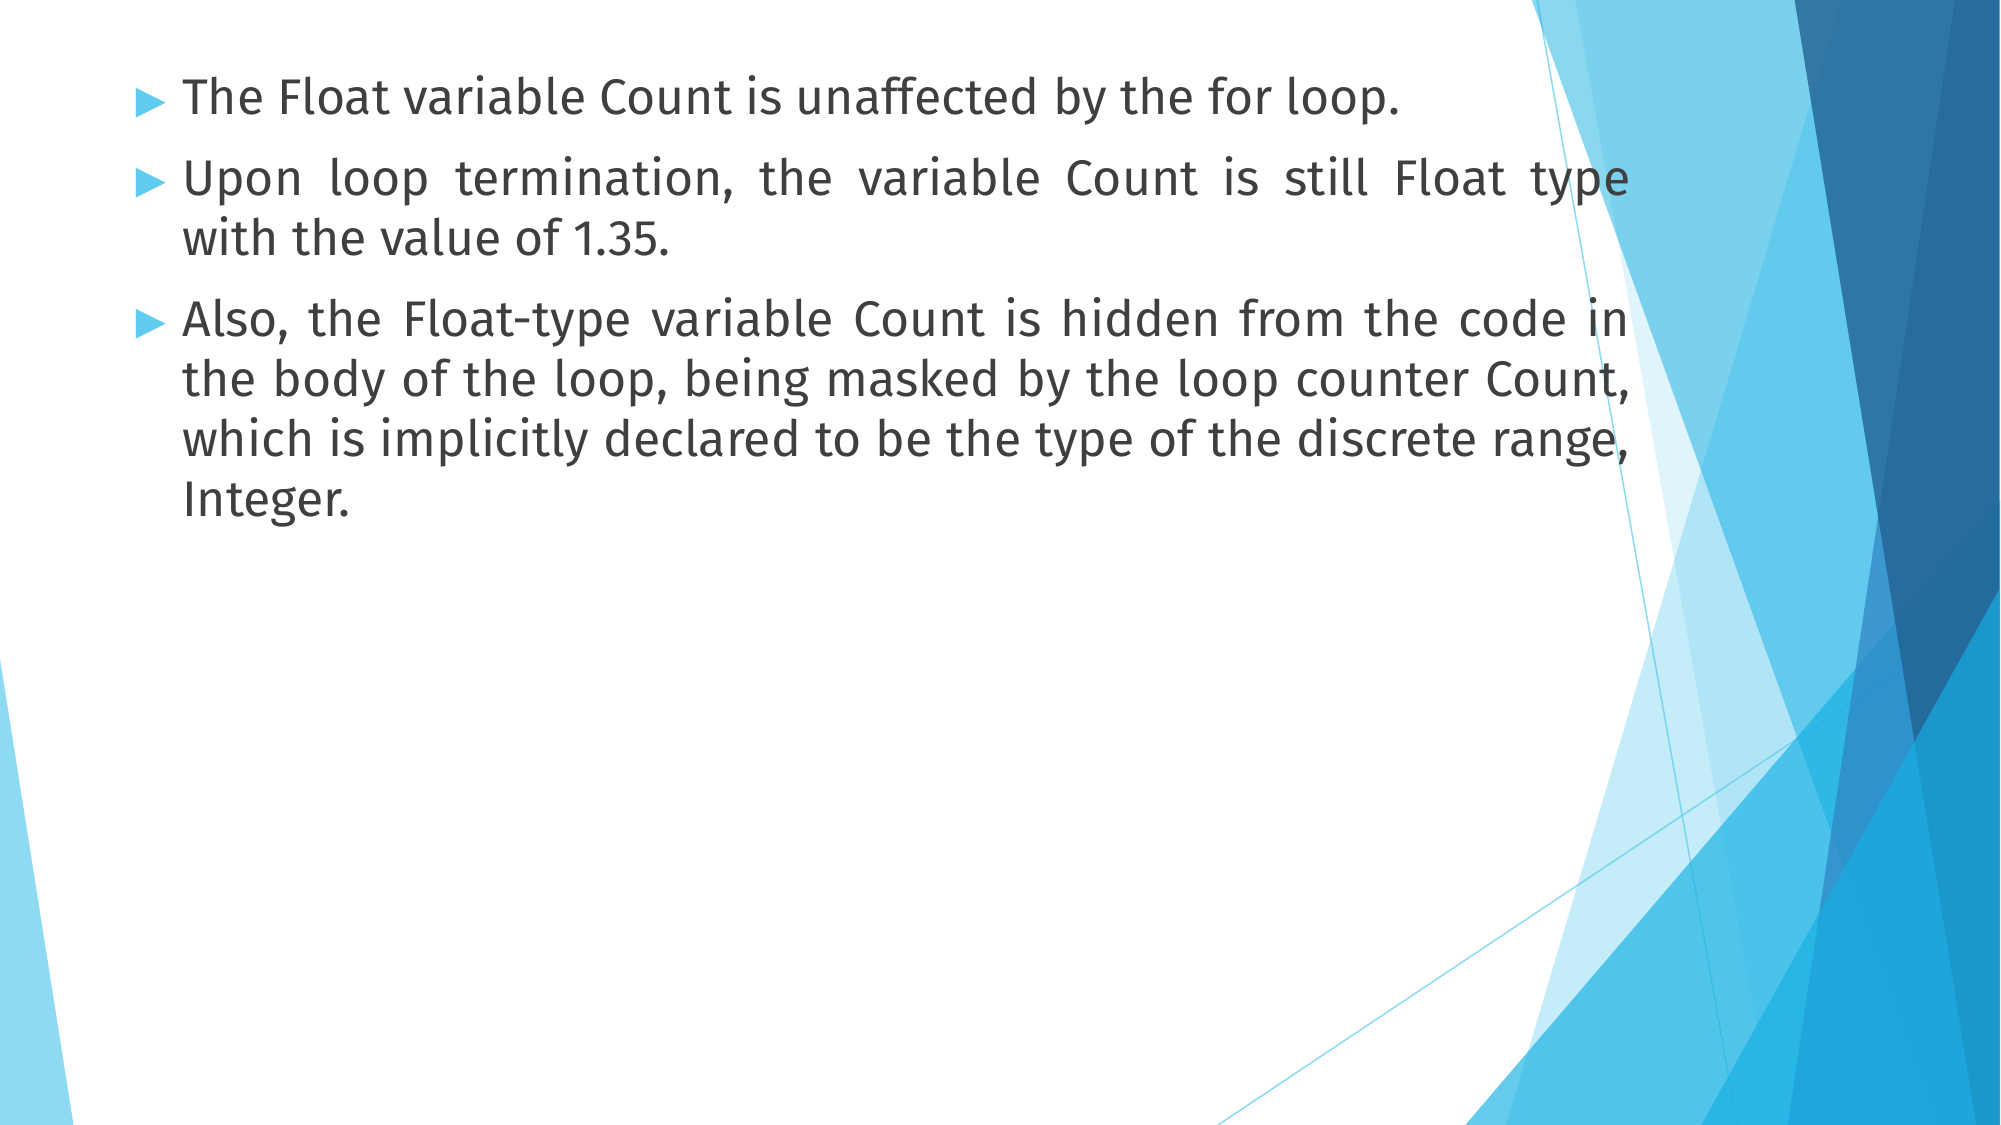

The Float variable Count is unaffected by the for loop.
Upon loop termination, the variable Count is still Float type with the value of 1.35.
Also, the Float-type variable Count is hidden from the code in the body of the loop, being masked by the loop counter Count, which is implicitly declared to be the type of the discrete range, Integer.